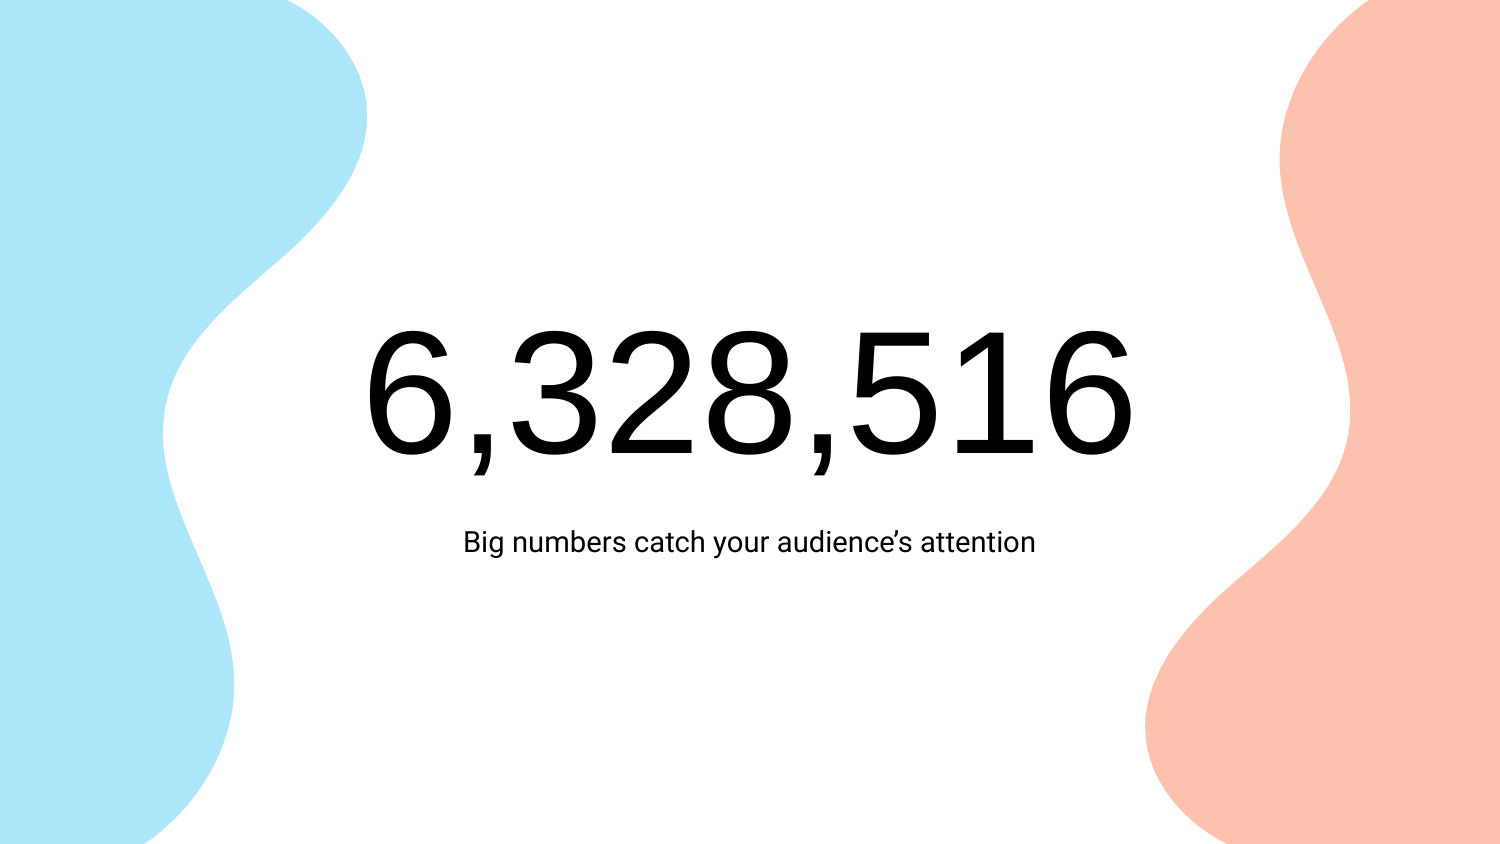

# 6,328,516
Big numbers catch your audience’s attention